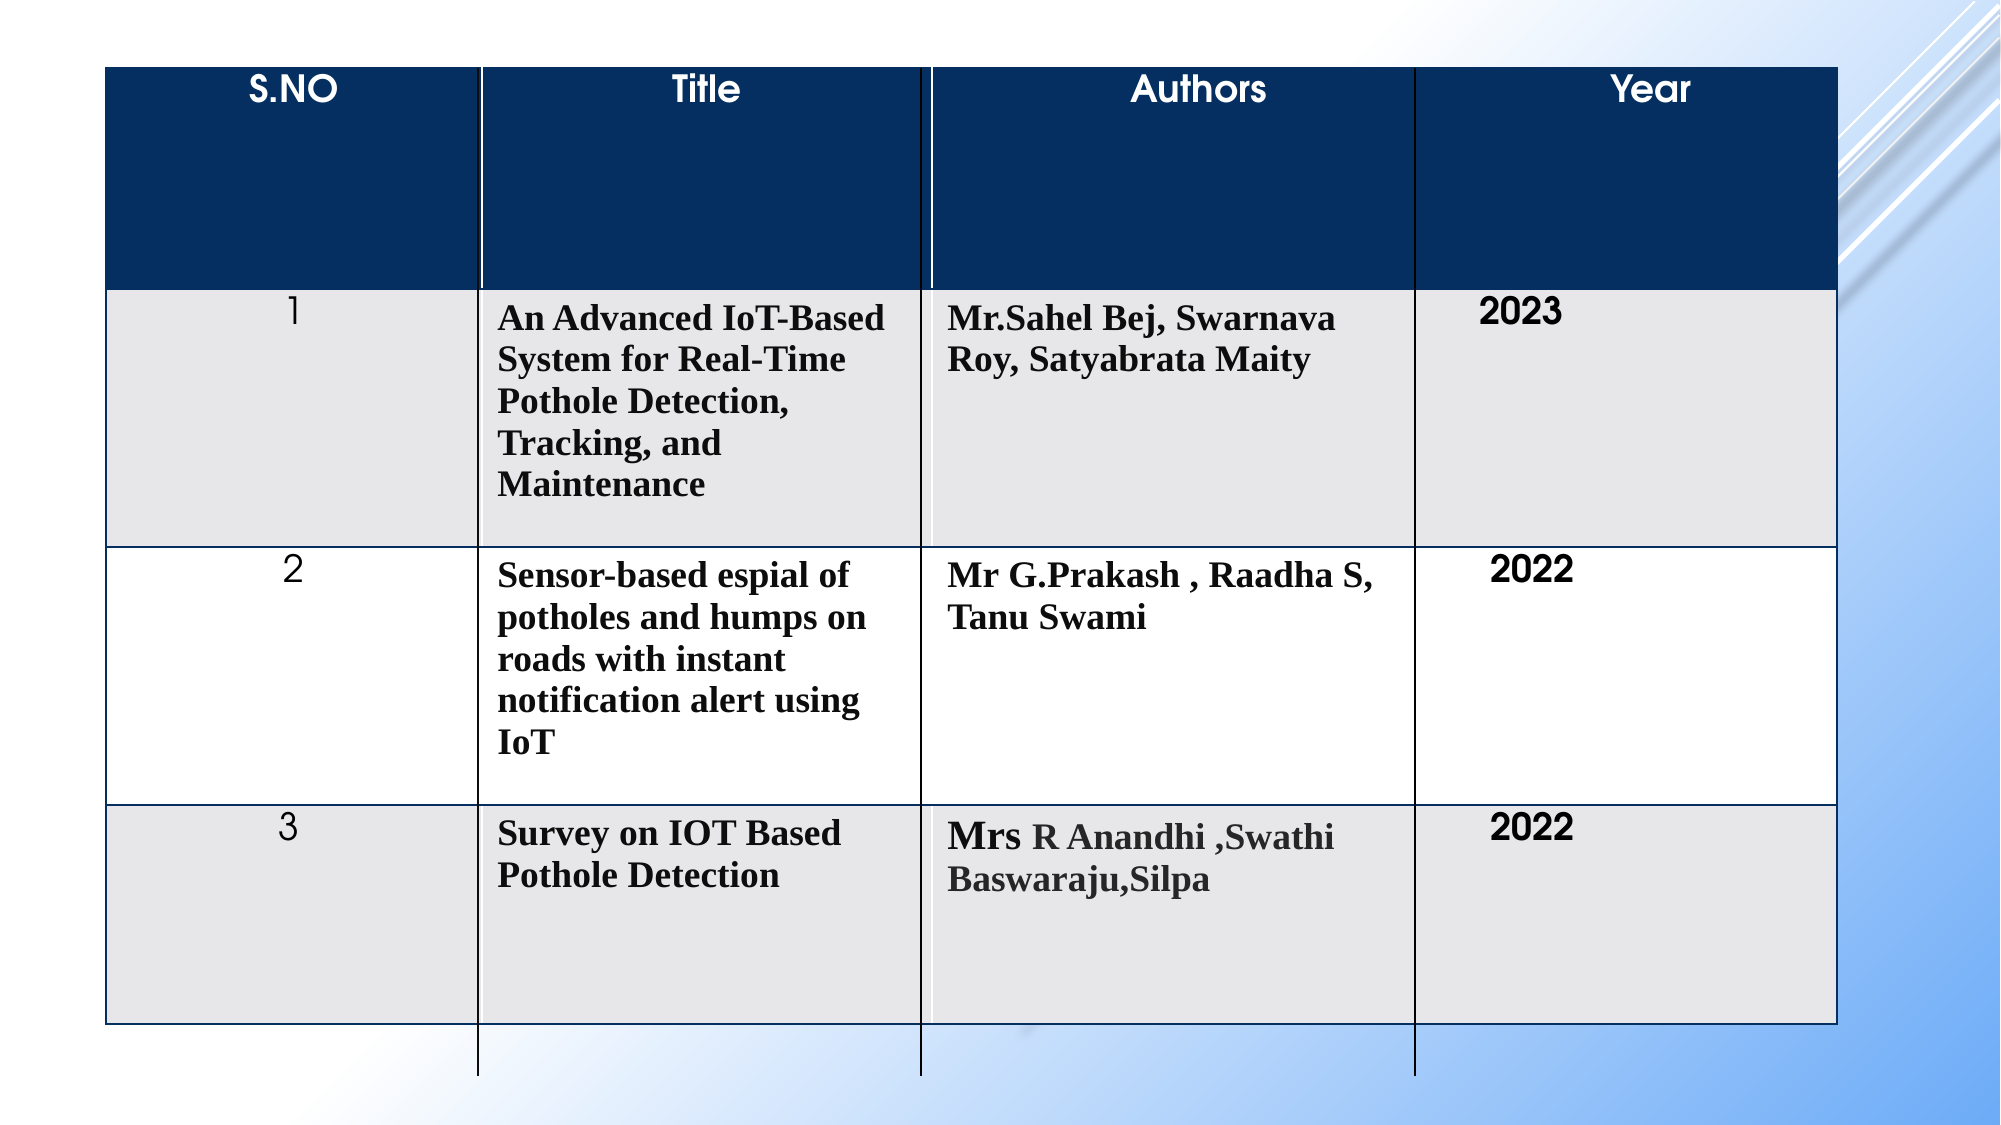

| S.NO | Title | Authors | Year |
| --- | --- | --- | --- |
| 1 | An Advanced IoT-Based System for Real-Time Pothole Detection, Tracking, and Maintenance | Mr.Sahel Bej, Swarnava Roy, Satyabrata Maity | 2023 |
| 2 | Sensor-based espial of potholes and humps on roads with instant notification alert using IoT | Mr G.Prakash , Raadha S, Tanu Swami | 2022 |
| 3 | Survey on IOT Based Pothole Detection | Mrs R Anandhi ,Swathi Baswaraju,Silpa | 2022 |